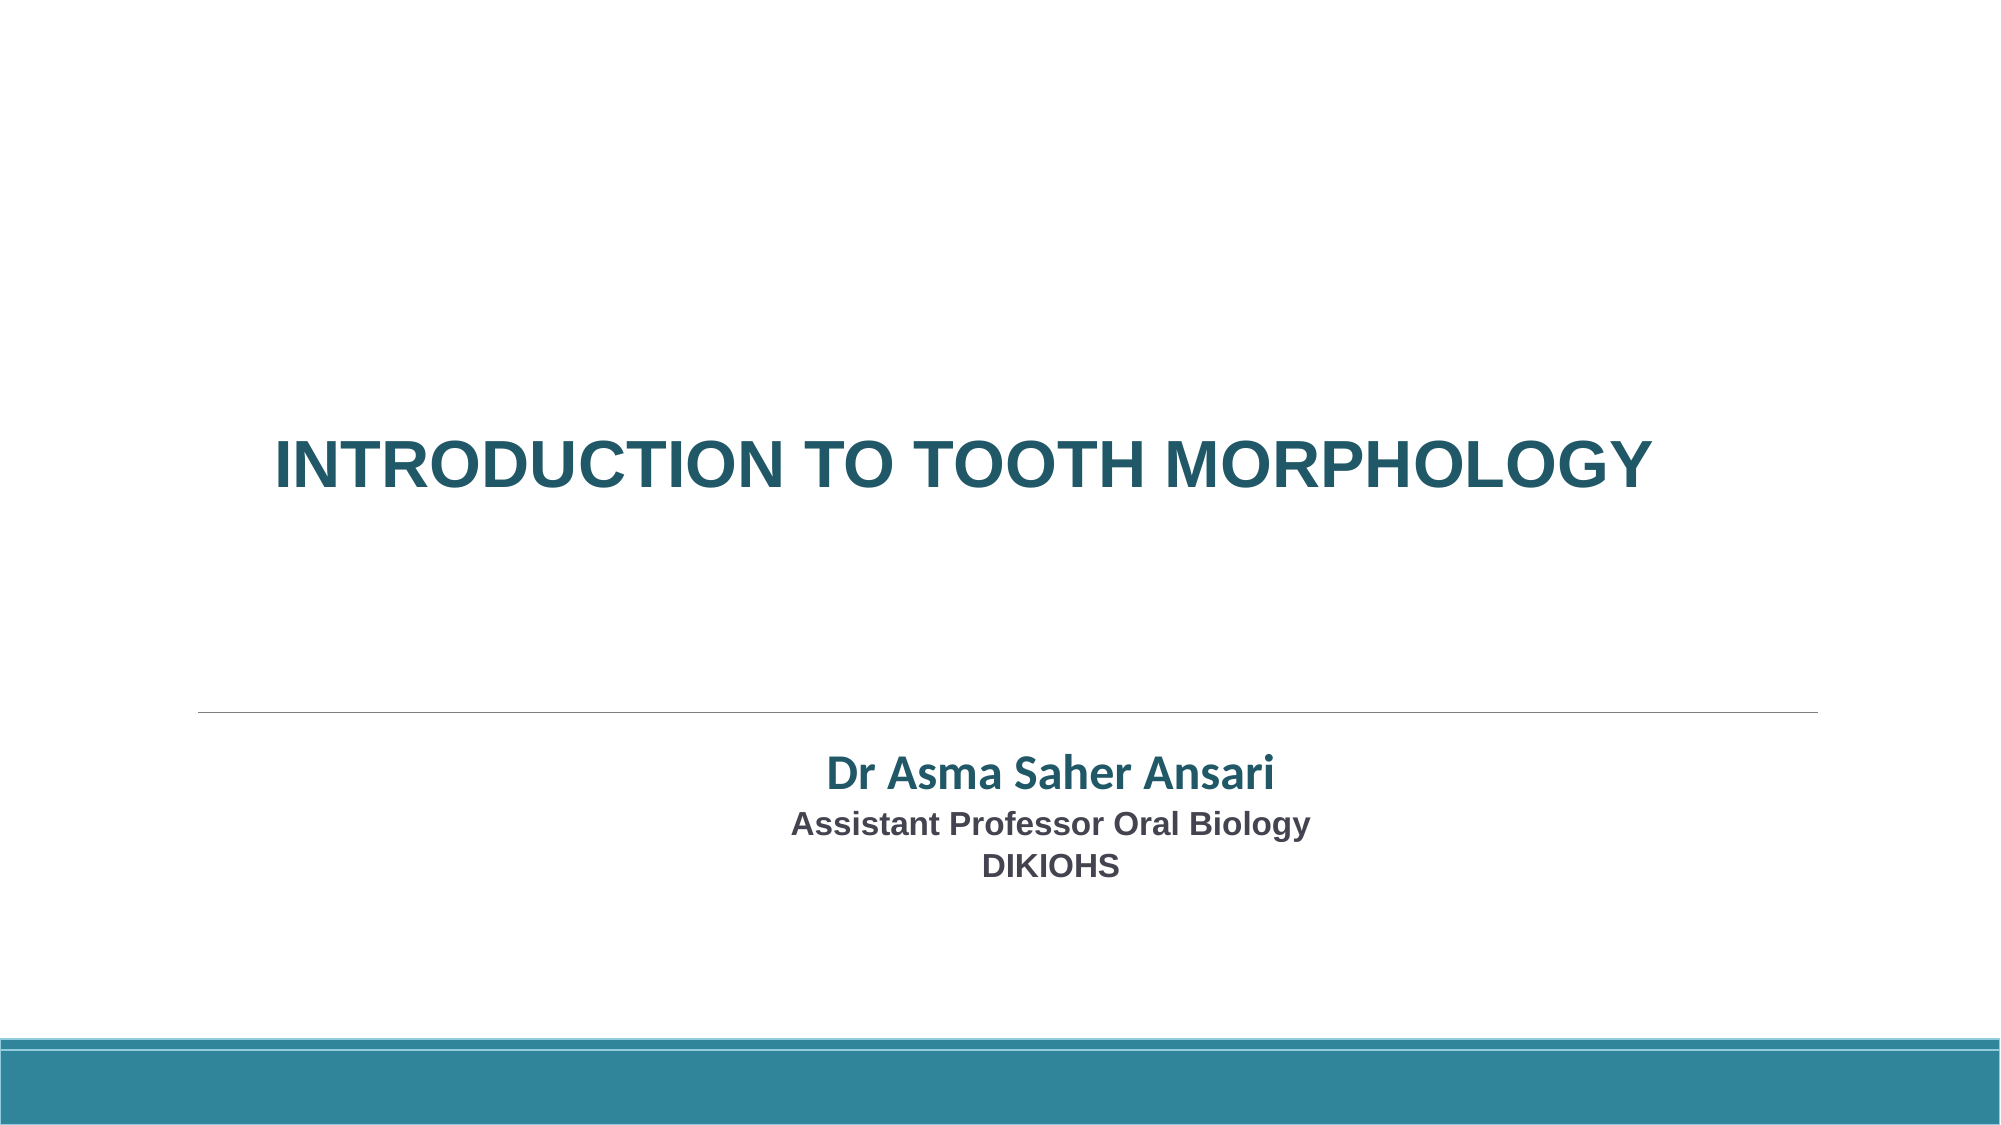

# INTRODUCTION TO TOOTH MORPHOLOGY

Dr Asma Saher Ansari
Assistant Professor Oral Biology
DIKIOHS